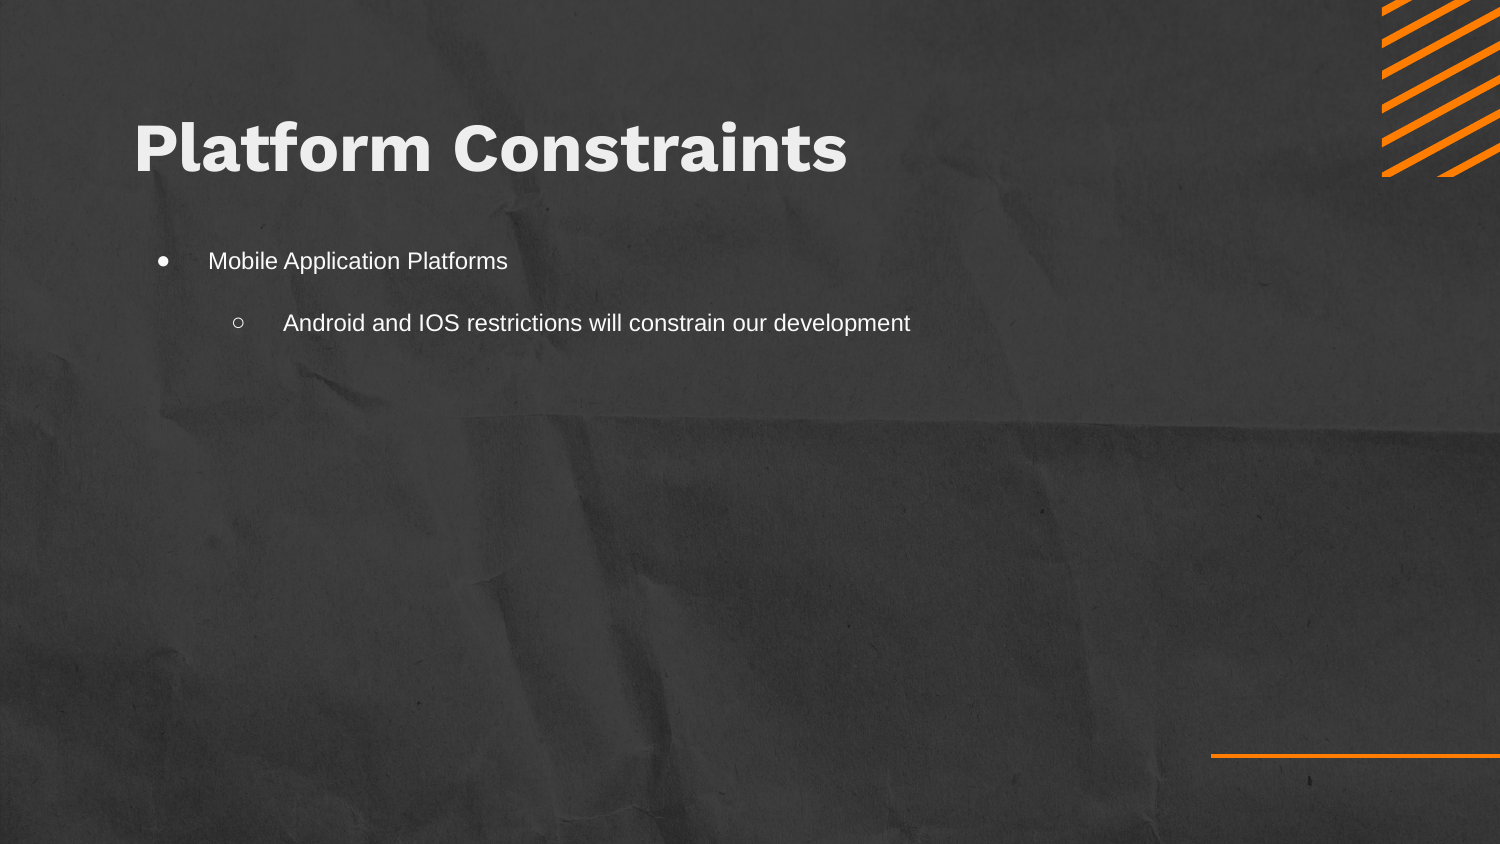

# Platform Constraints
Mobile Application Platforms
Android and IOS restrictions will constrain our development